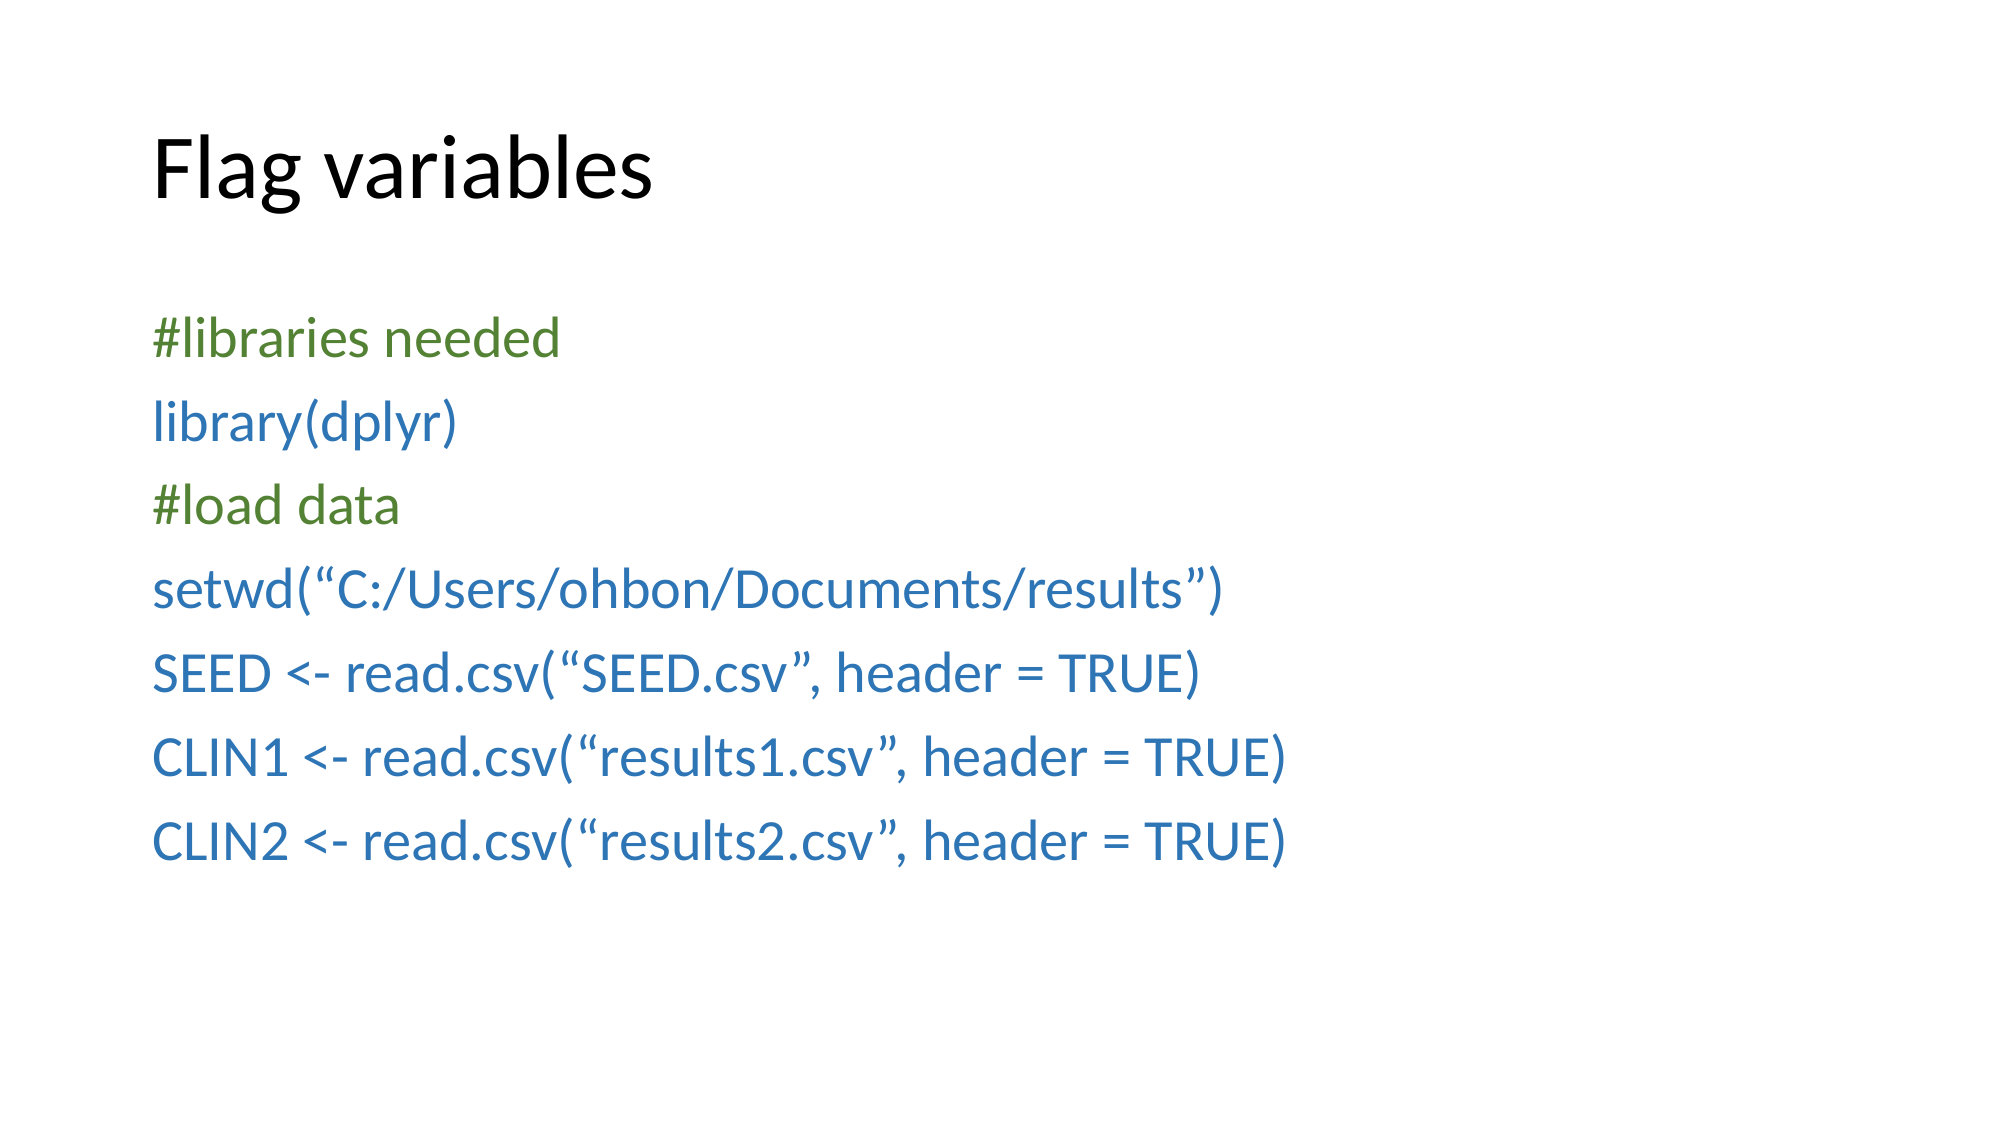

# Flag variables
#libraries needed
library(dplyr)
#load data
setwd(“C:/Users/ohbon/Documents/results”)
SEED <- read.csv(“SEED.csv”, header = TRUE)
CLIN1 <- read.csv(“results1.csv”, header = TRUE)
CLIN2 <- read.csv(“results2.csv”, header = TRUE)